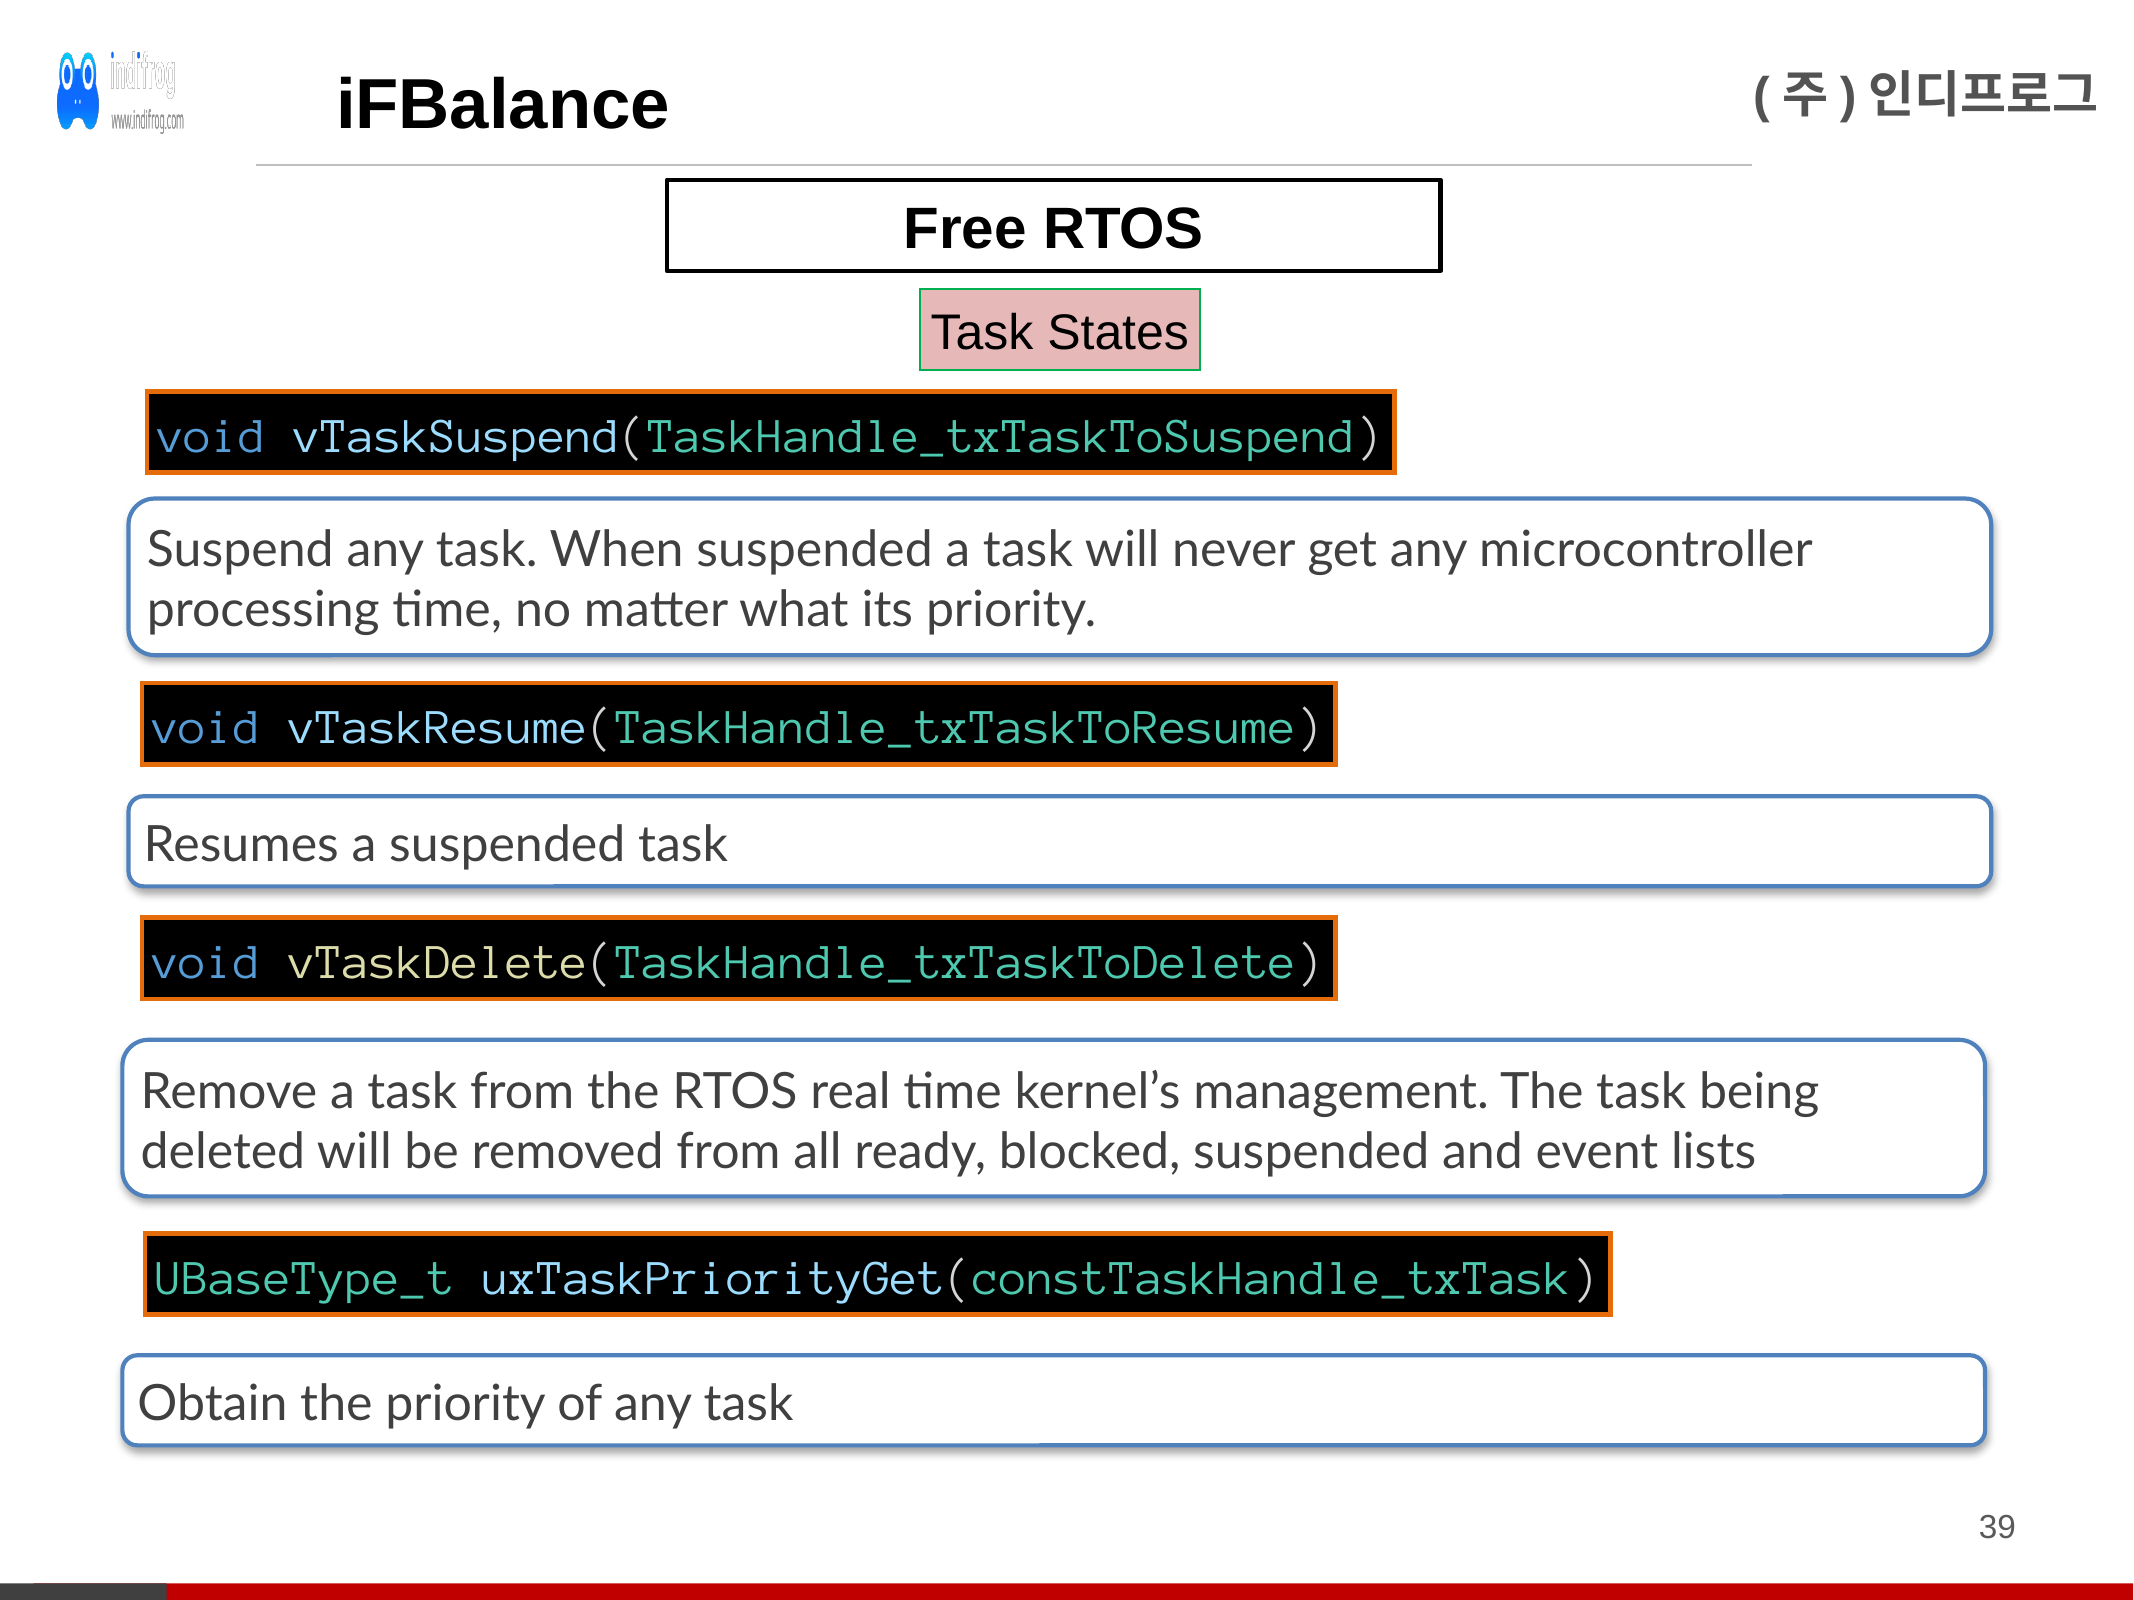

iFBalance
Free RTOS
Task States
void vTaskSuspend(TaskHandle_txTaskToSuspend)
Suspend any task. When suspended a task will never get any microcontroller processing time, no matter what its priority.
void vTaskResume(TaskHandle_txTaskToResume)
Resumes a suspended task
void vTaskDelete(TaskHandle_txTaskToDelete)
Remove a task from the RTOS real time kernel’s management. The task being deleted will be removed from all ready, blocked, suspended and event lists
UBaseType_t uxTaskPriorityGet(constTaskHandle_txTask)
Obtain the priority of any task
39